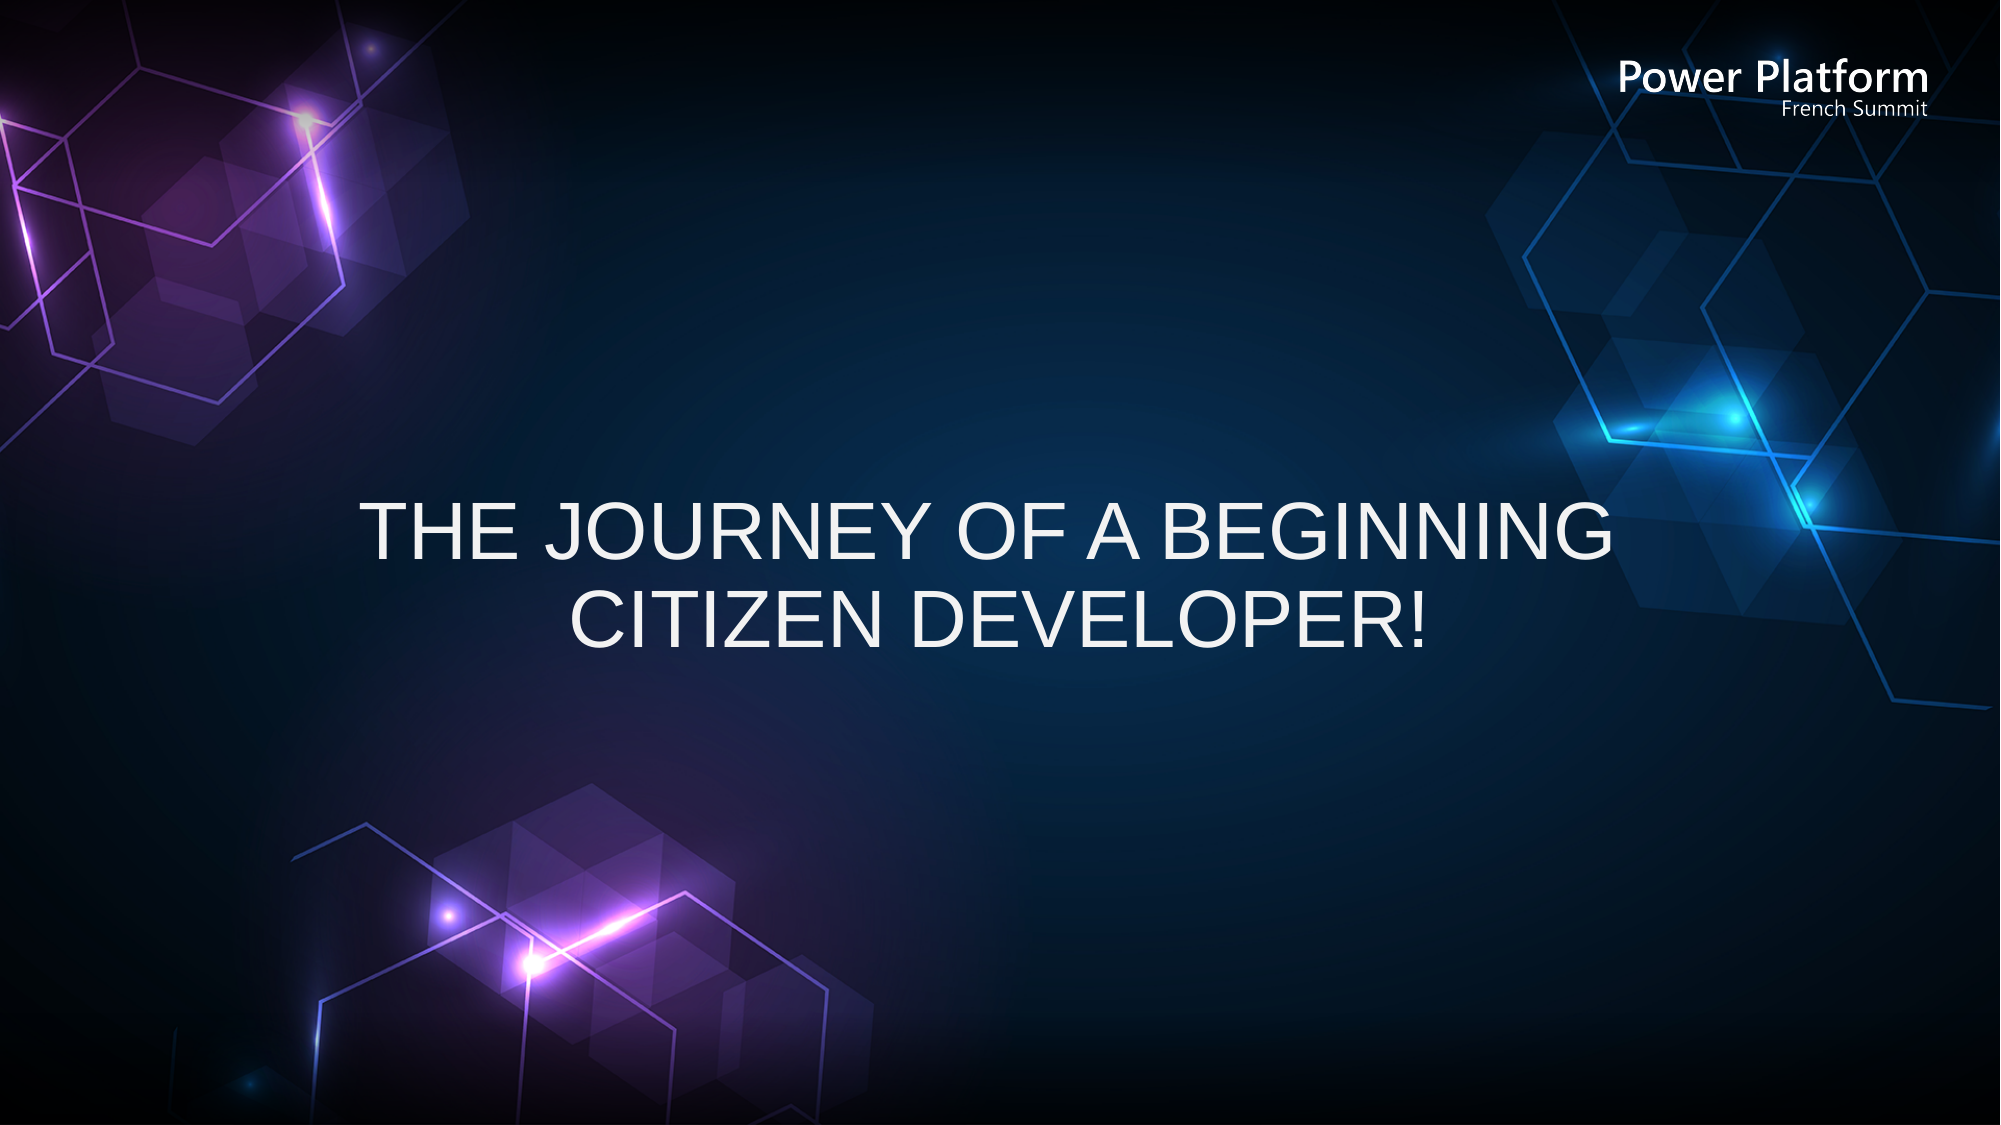

# The journey of a beginning citizen developer!